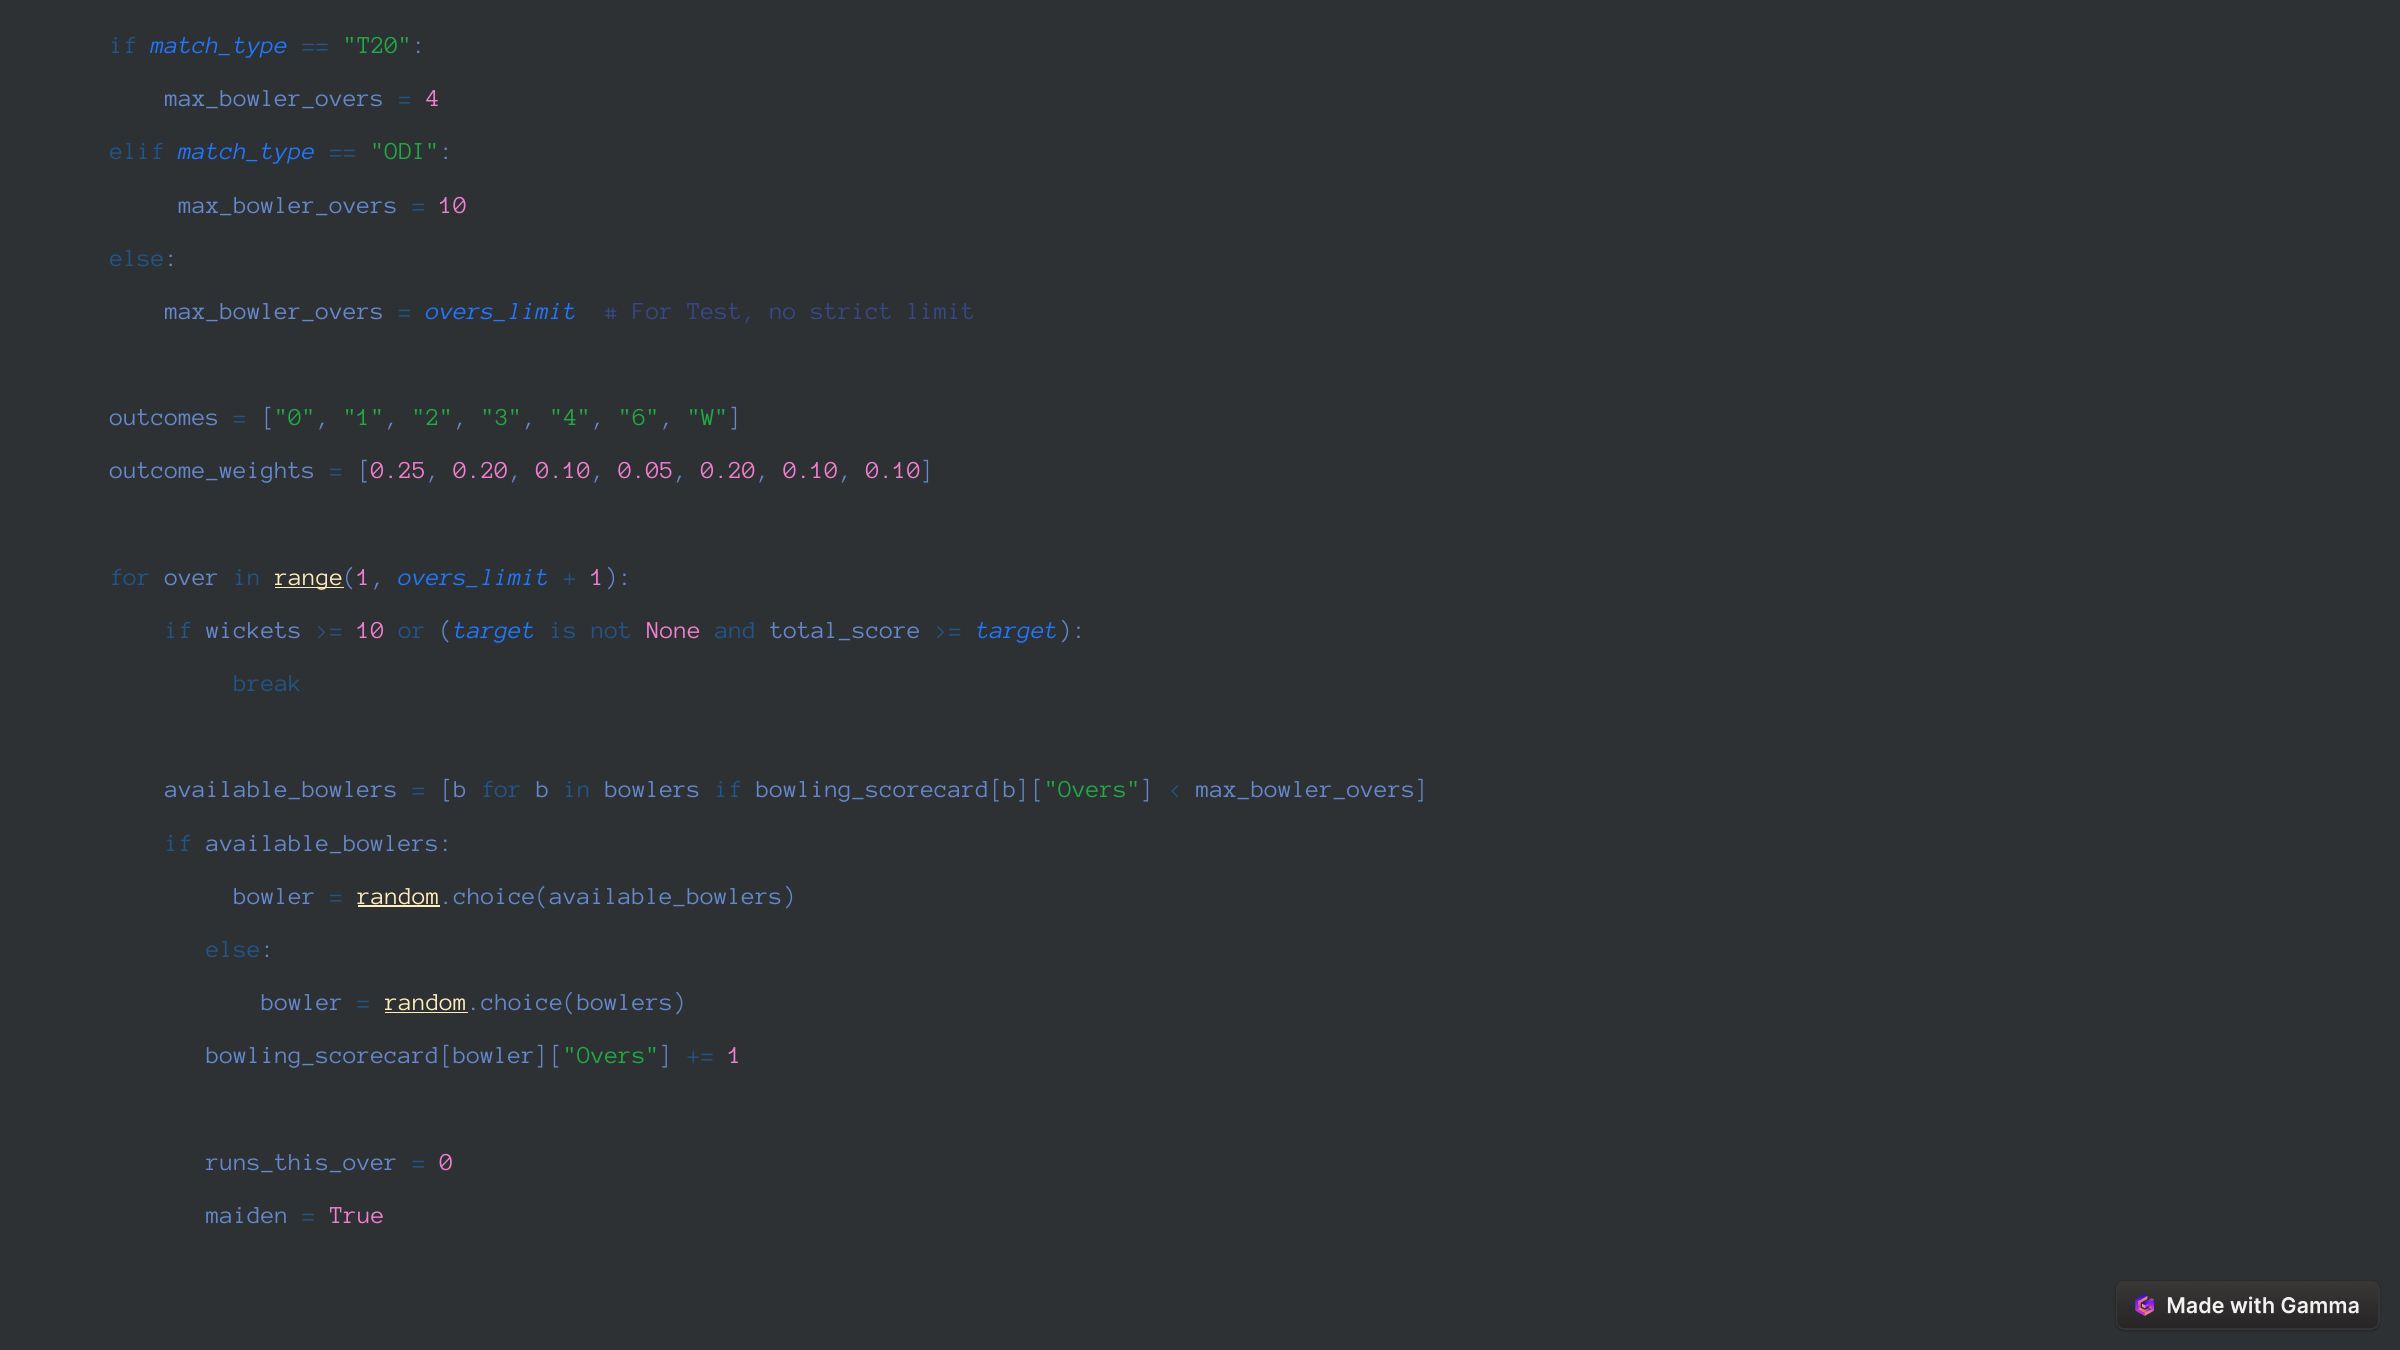

if match_type == "T20":
     max_bowler_overs = 4
 elif match_type == "ODI":
      max_bowler_overs = 10
 else:
     max_bowler_overs = overs_limit  # For Test, no strict limit
 outcomes = ["0", "1", "2", "3", "4", "6", "W"]
 outcome_weights = [0.25, 0.20, 0.10, 0.05, 0.20, 0.10, 0.10]
 for over in range(1, overs_limit + 1):
     if wickets >= 10 or (target is not None and total_score >= target):
          break
     available_bowlers = [b for b in bowlers if bowling_scorecard[b]["Overs"] < max_bowler_overs]
     if available_bowlers:
          bowler = random.choice(available_bowlers)
        else:
            bowler = random.choice(bowlers)
        bowling_scorecard[bowler]["Overs"] += 1
        runs_this_over = 0
        maiden = True